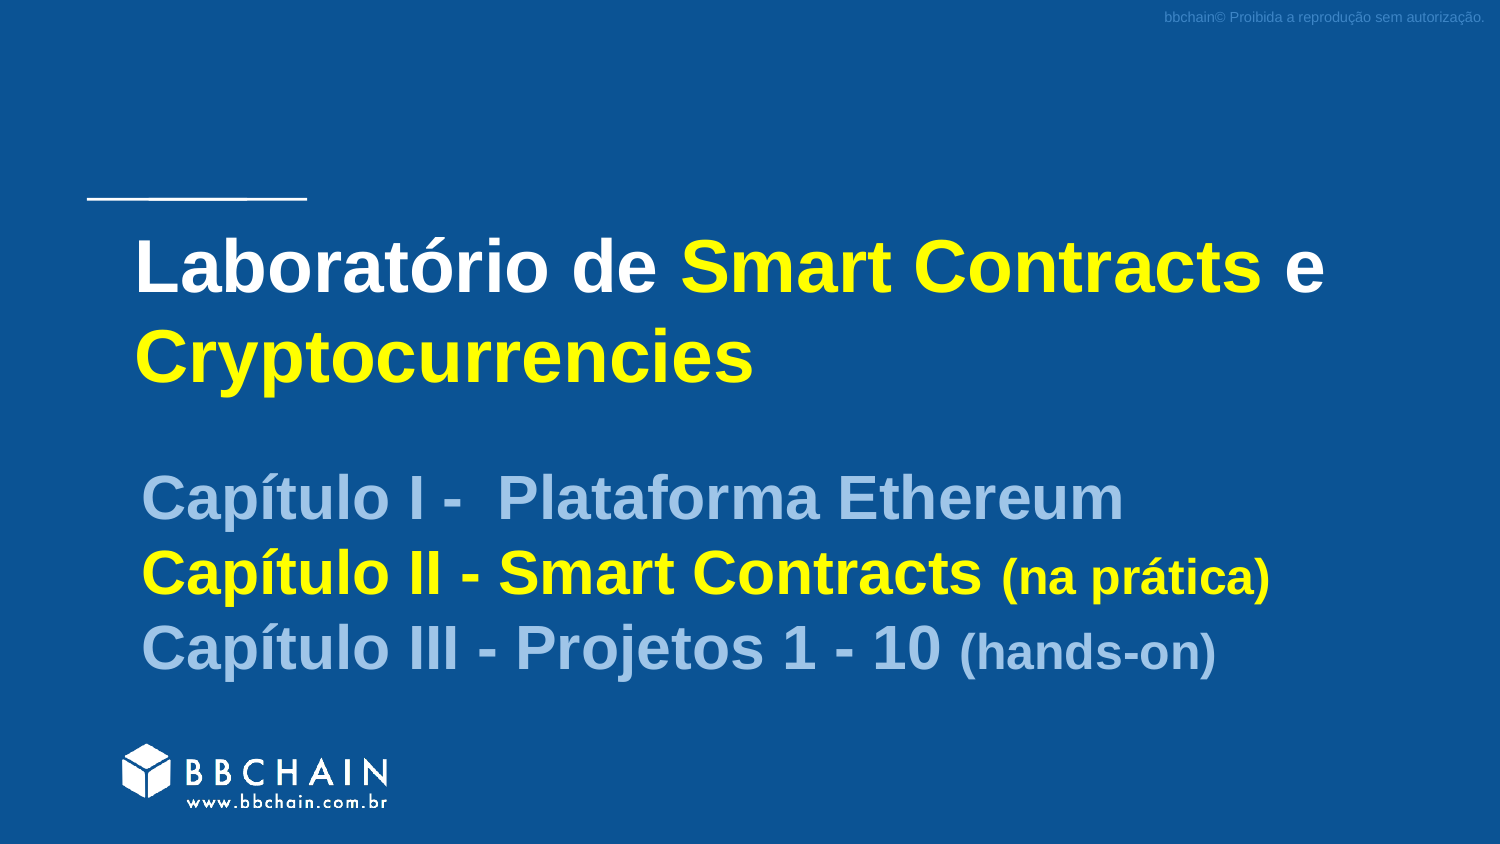

# Laboratório de Smart Contracts e Cryptocurrencies
Capítulo I -  Plataforma Ethereum
Capítulo II - Smart Contracts (na prática)
Capítulo III - Projetos 1 - 10 (hands-on)